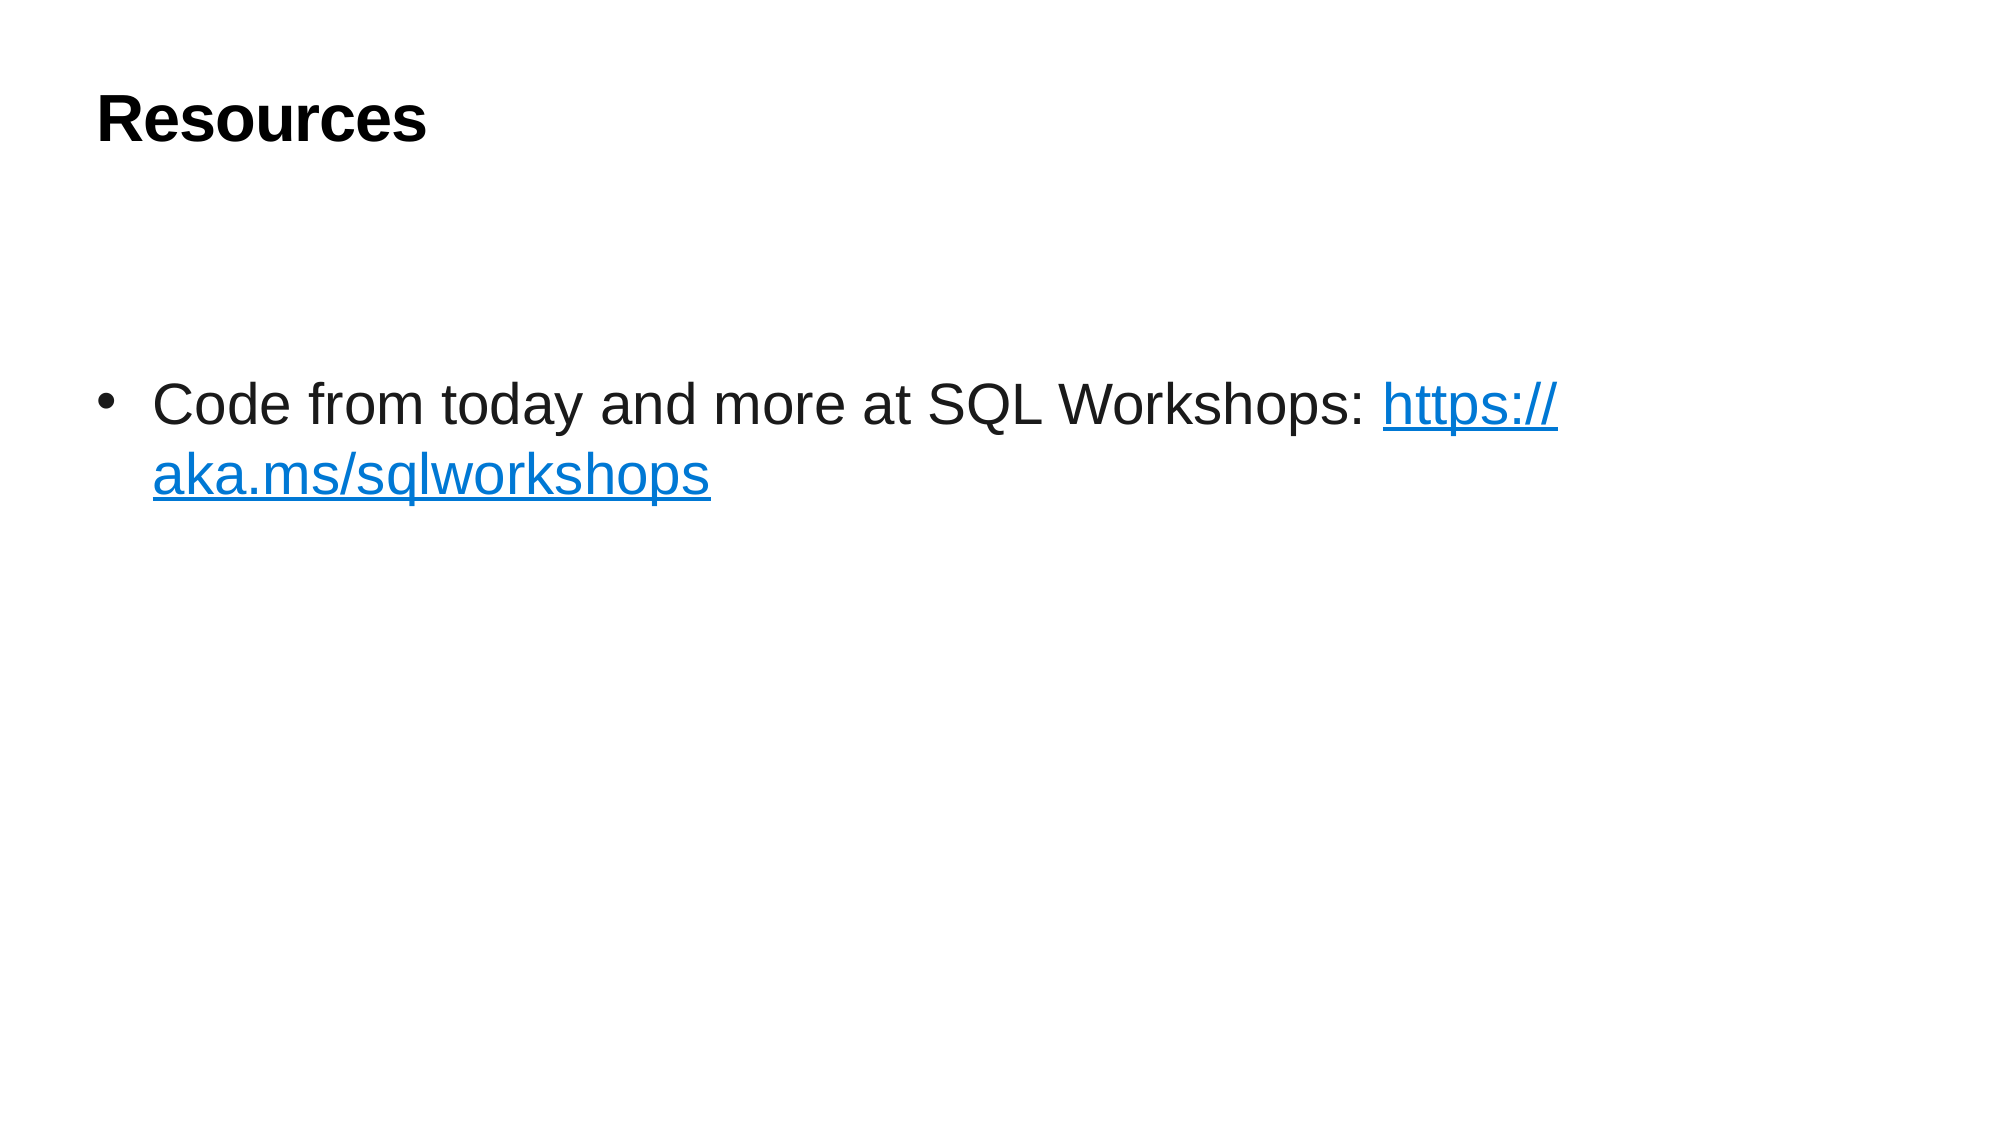

# Resources

Code from today and more at SQL Workshops: https://aka.ms/sqlworkshops